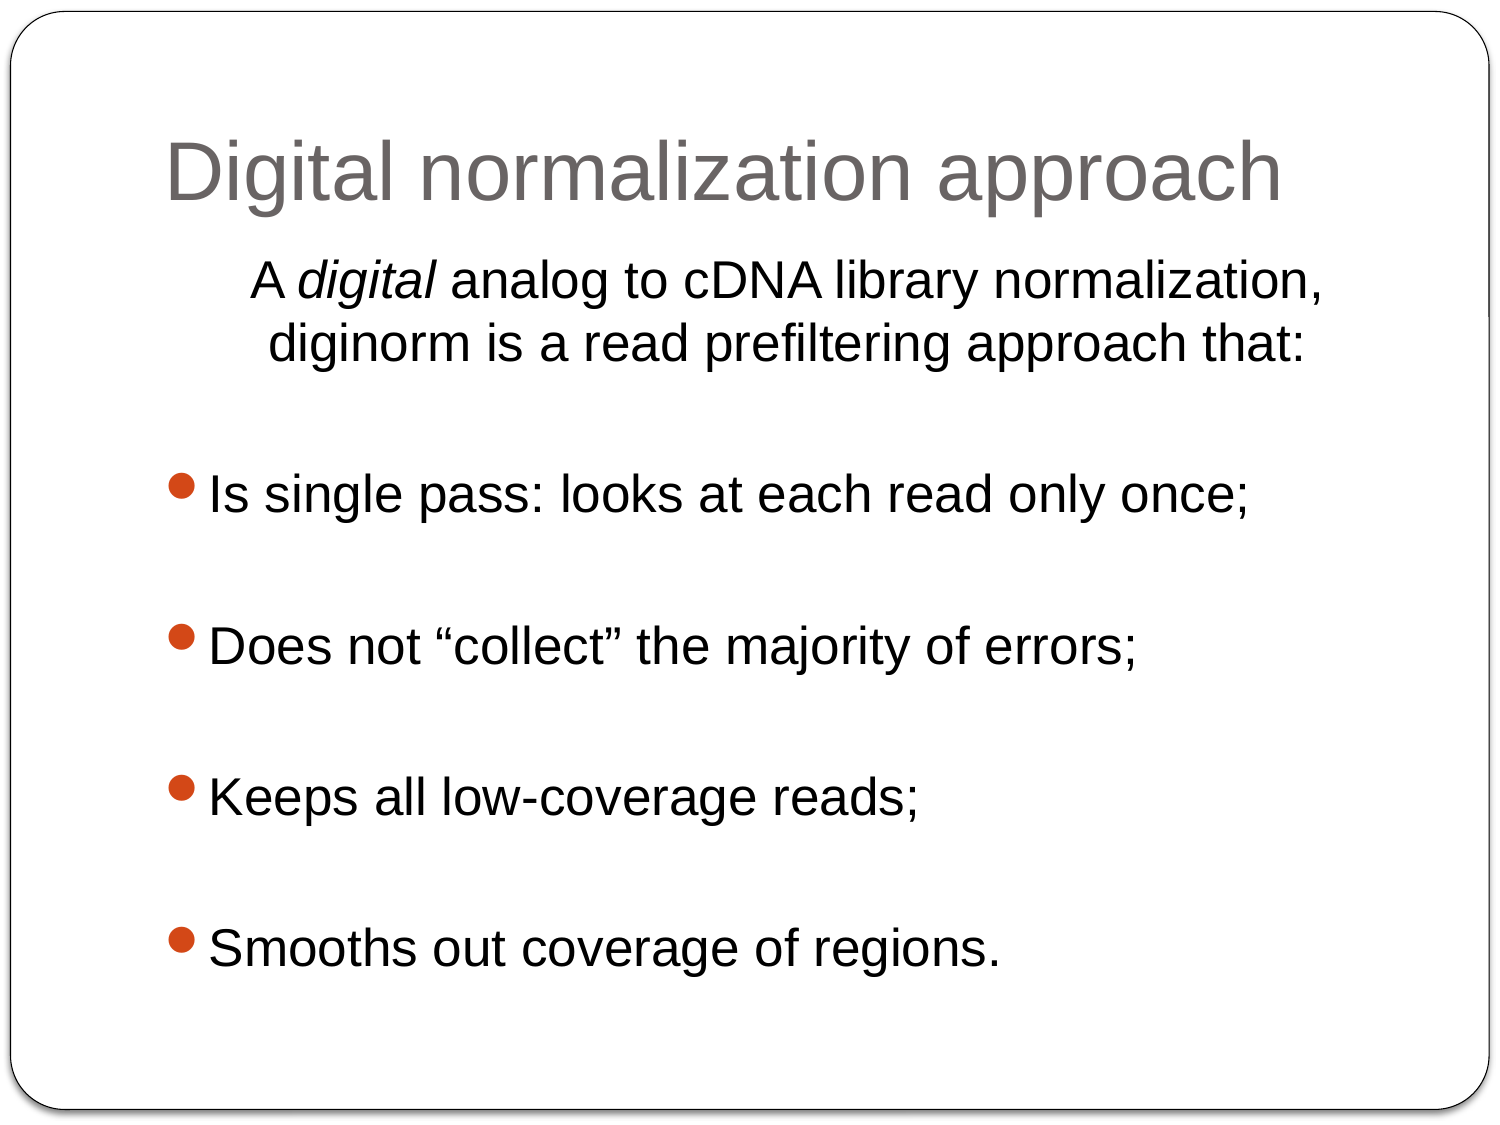

# Digital normalization approach
A digital analog to cDNA library normalization, diginorm is a read prefiltering approach that:

Is single pass: looks at each read only once;

Does not “collect” the majority of errors;

Keeps all low-coverage reads;

Smooths out coverage of regions.